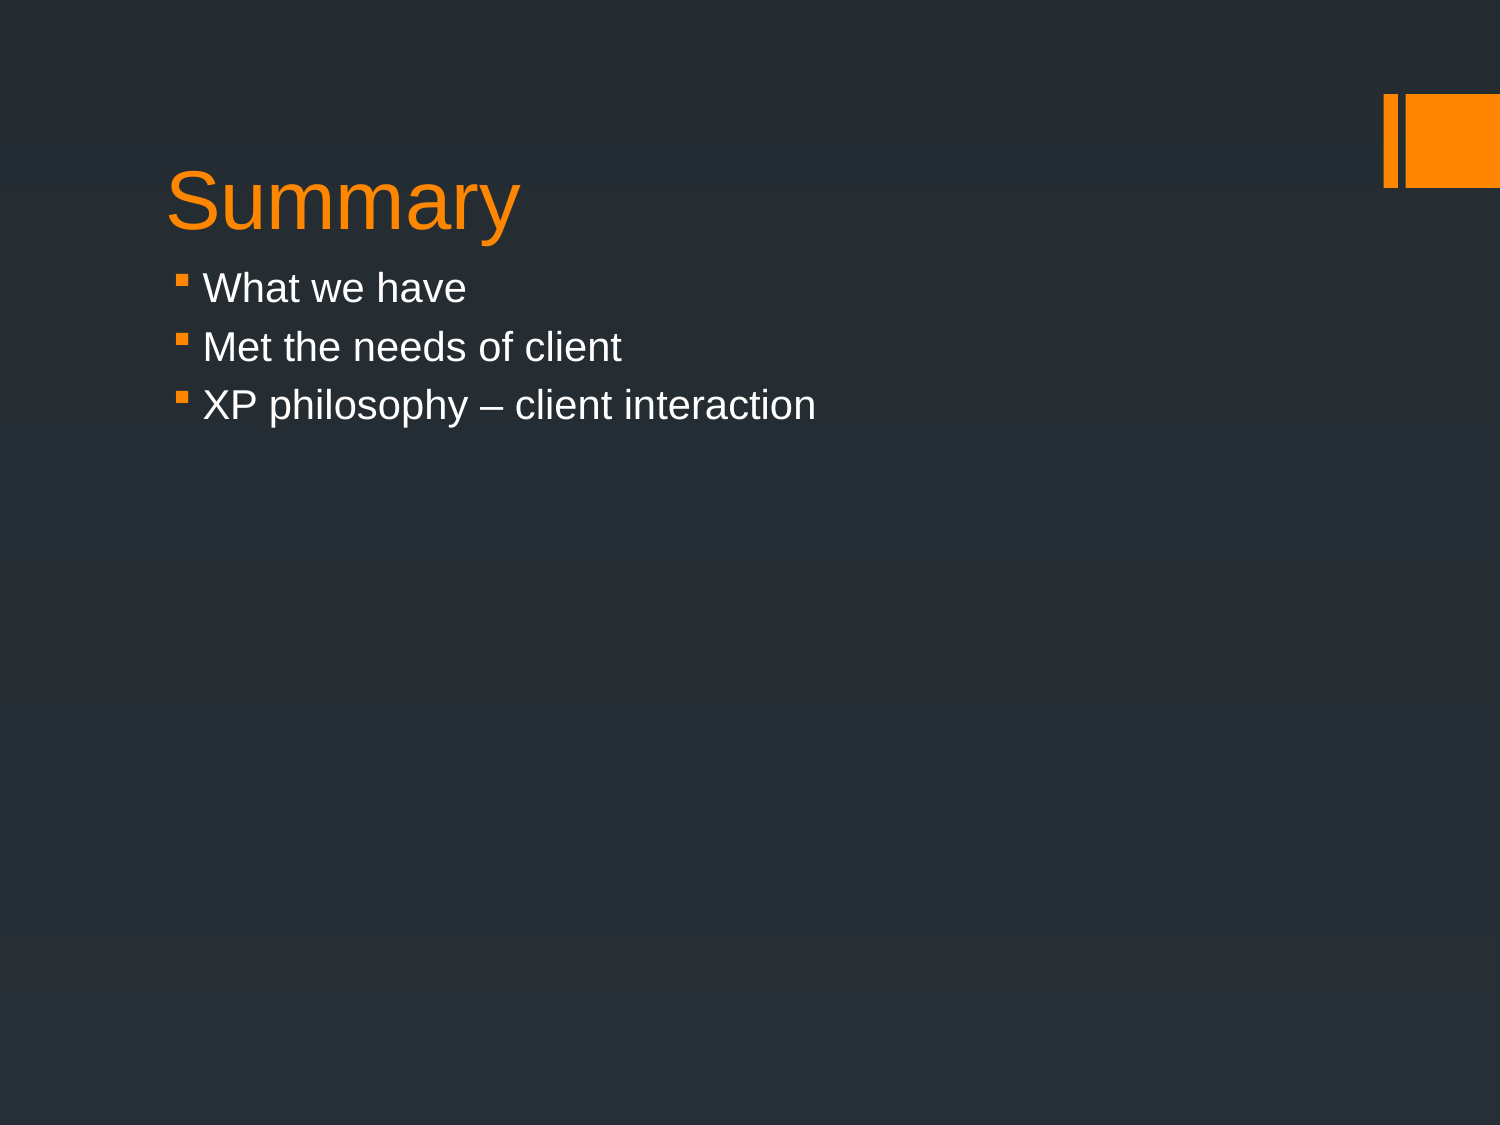

# Summary
What we have
Met the needs of client
XP philosophy – client interaction